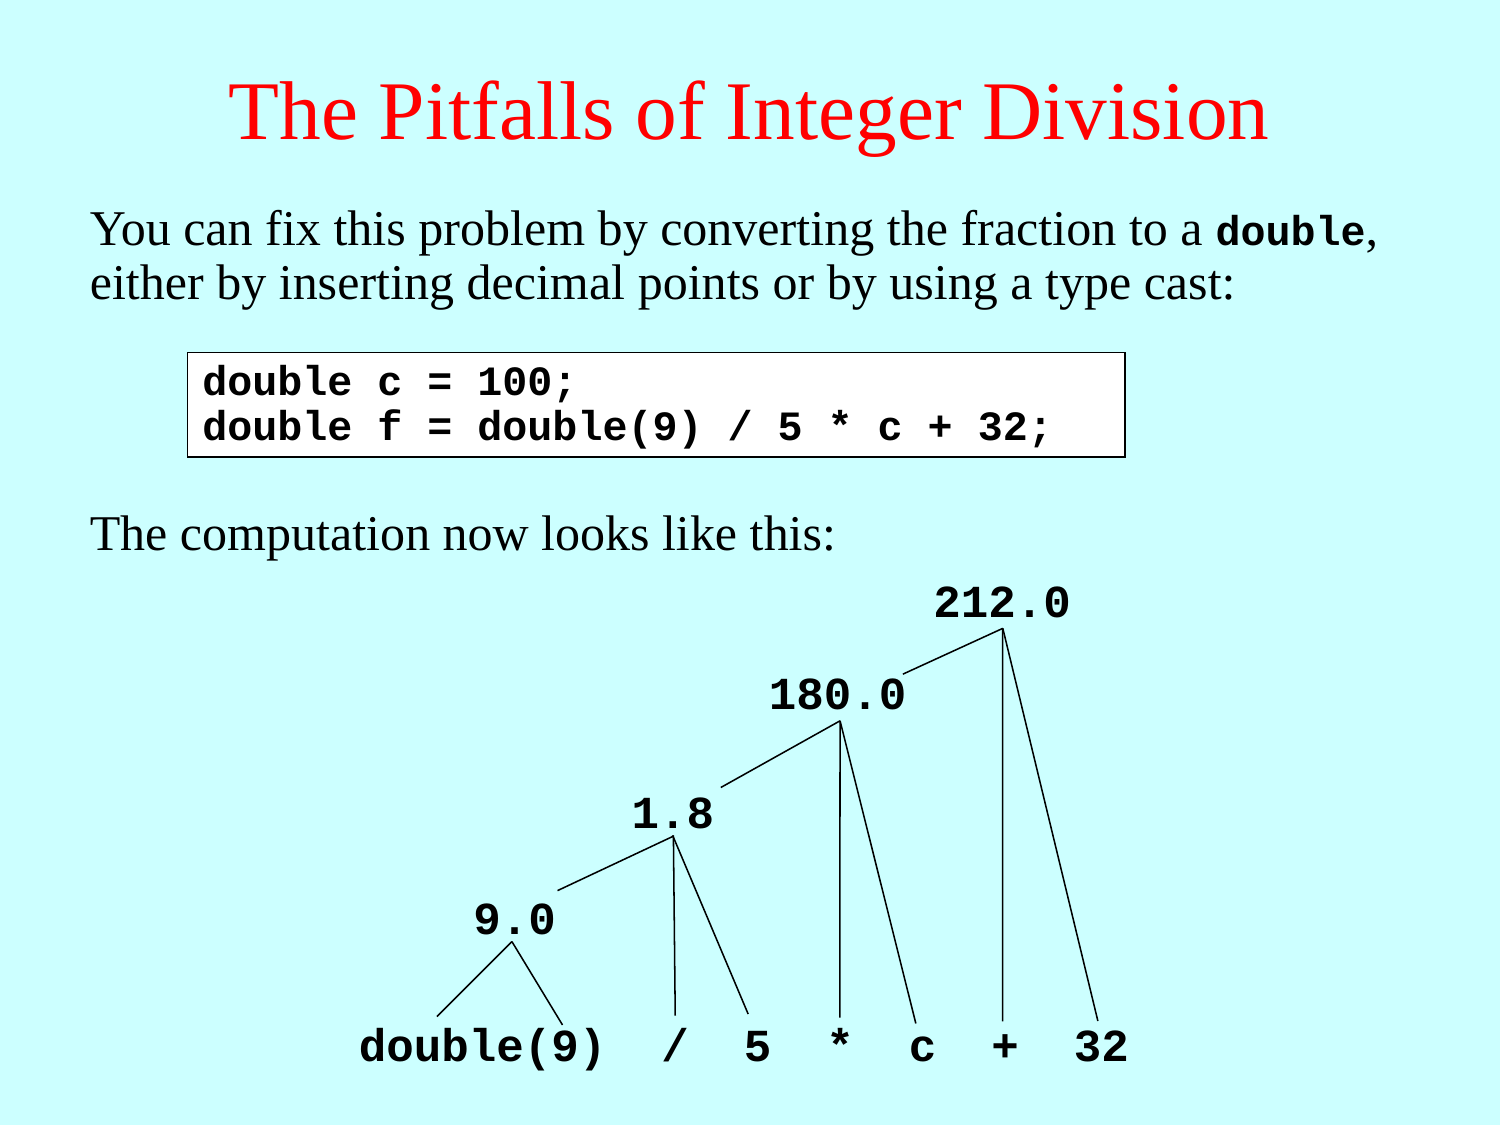

# The Pitfalls of Integer Division
You can fix this problem by converting the fraction to a double, either by inserting decimal points or by using a type cast:
double c = 100;
double f = double(9) / 5 * c + 32;
The computation now looks like this:
212.0

180.0

1.8

9.0

double(9)  /  5  *  c  +  32